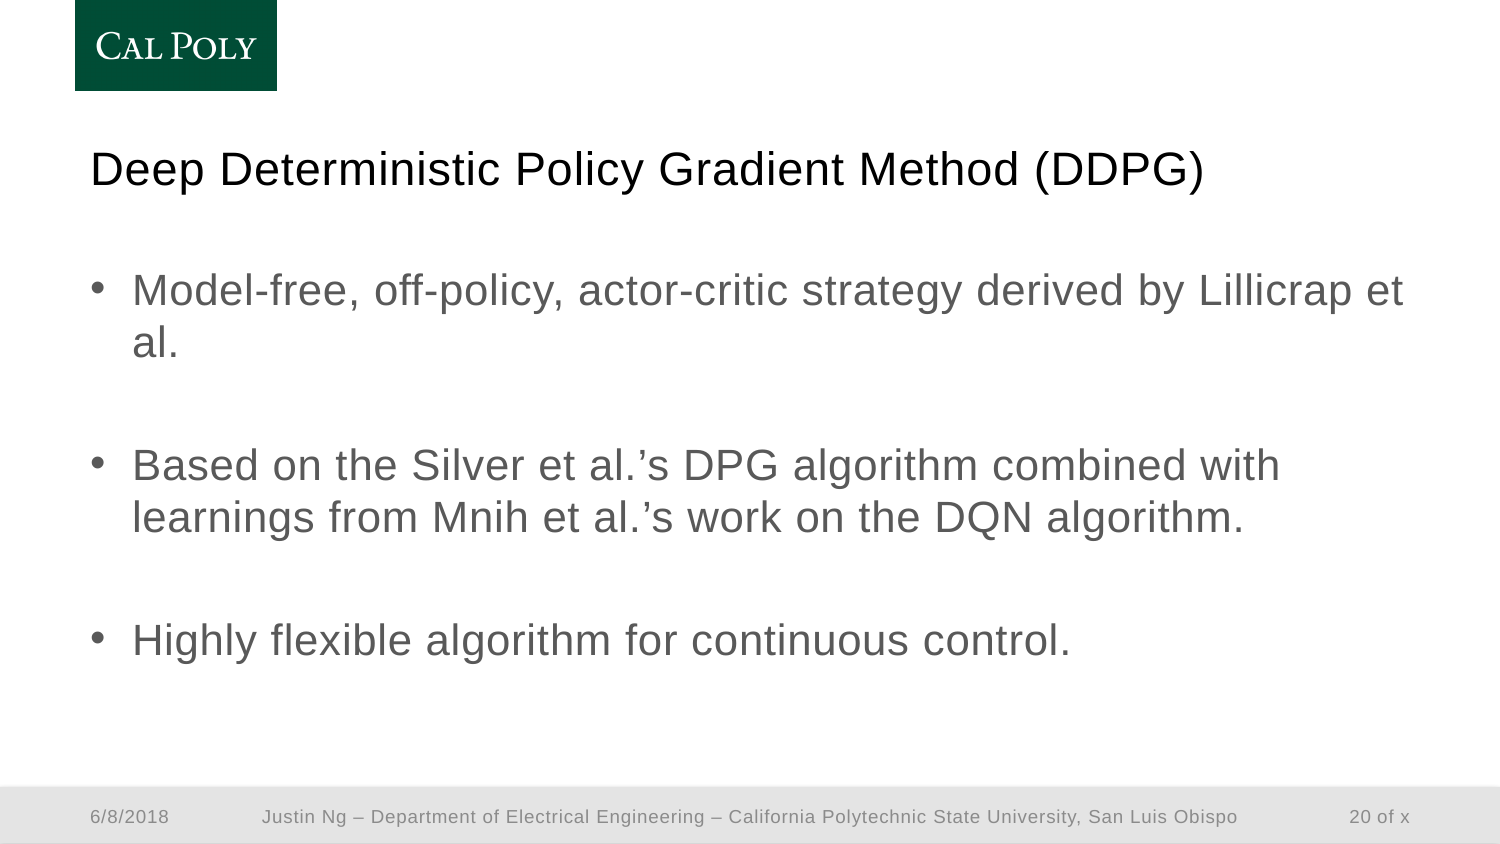

# Deep Deterministic Policy Gradient Method (DDPG)
Model-free, off-policy, actor-critic strategy derived by Lillicrap et al.

Based on the Silver et al.’s DPG algorithm combined with learnings from Mnih et al.’s work on the DQN algorithm.

Highly flexible algorithm for continuous control.

Justin Ng – Department of Electrical Engineering – California Polytechnic State University, San Luis Obispo
6/8/2018
20